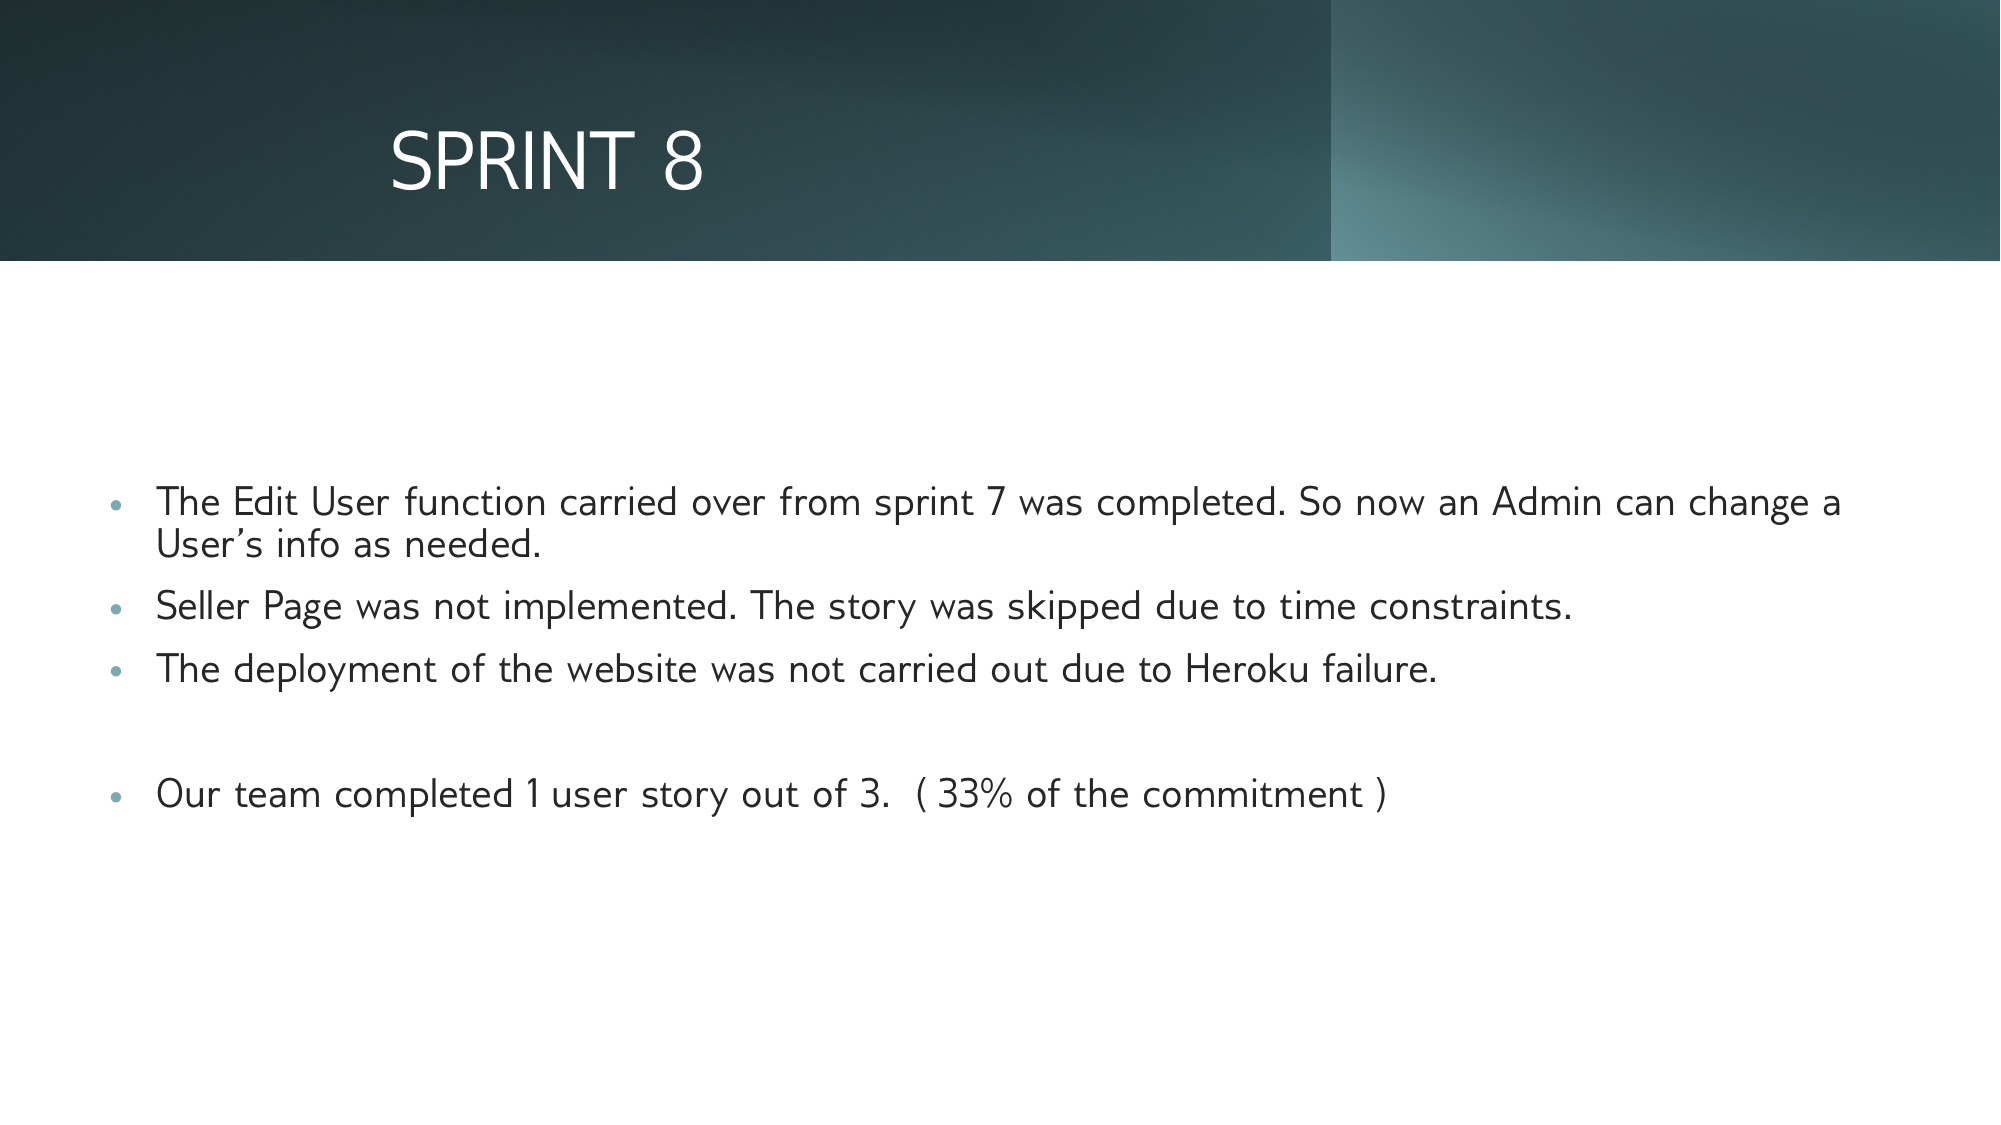

# Sprint 8
The Edit User function carried over from sprint 7 was completed. So now an Admin can change a User’s info as needed.
Seller Page was not implemented. The story was skipped due to time constraints.
The deployment of the website was not carried out due to Heroku failure.

Our team completed 1 user story out of 3.  ( 33% of the commitment )